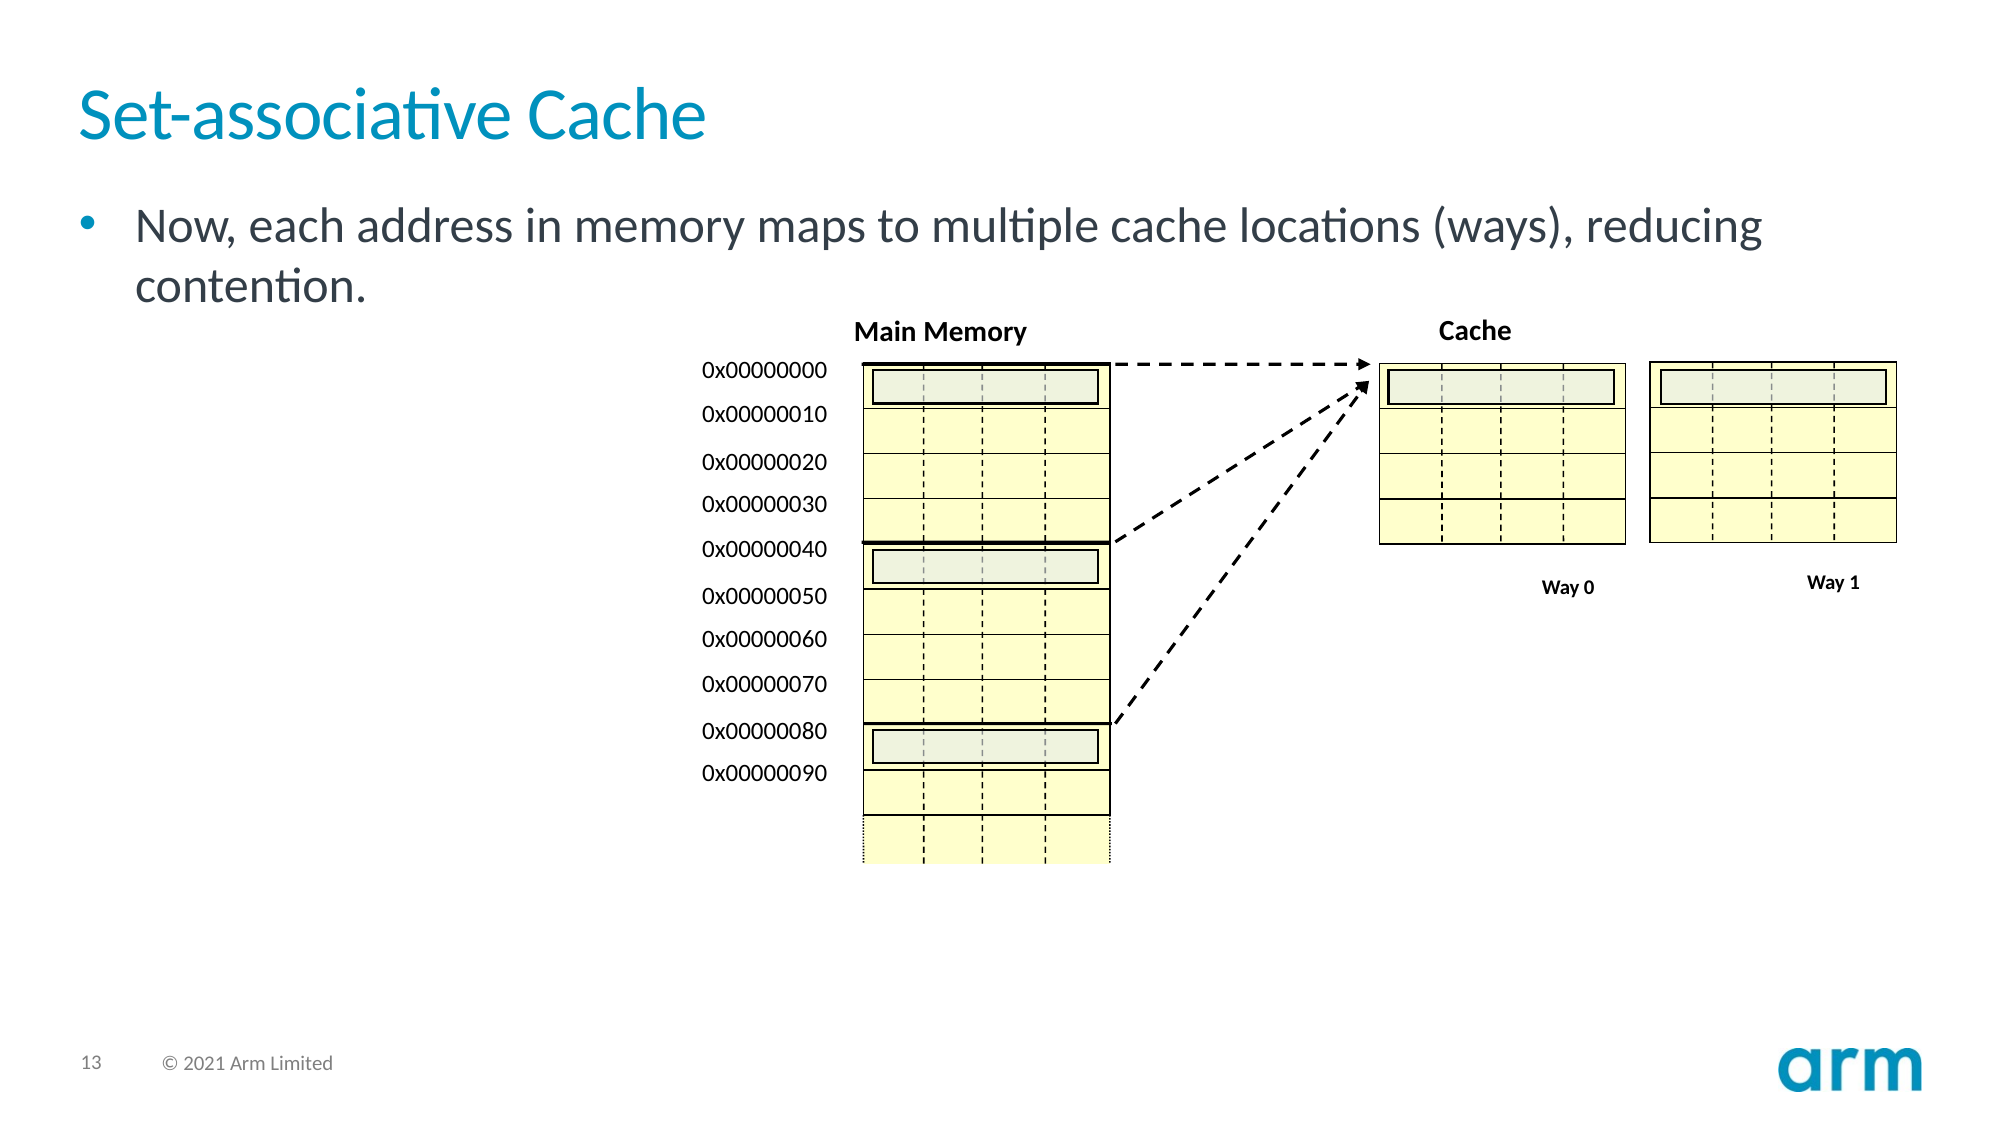

# Set-associative Cache
Now, each address in memory maps to multiple cache locations (ways), reducing contention.
Cache
Main Memory
0x00000000
0x00000010
0x00000020
0x00000030
0x00000040
0x00000050
0x00000060
0x00000070
0x00000080
0x00000090

Way 1
Way 0